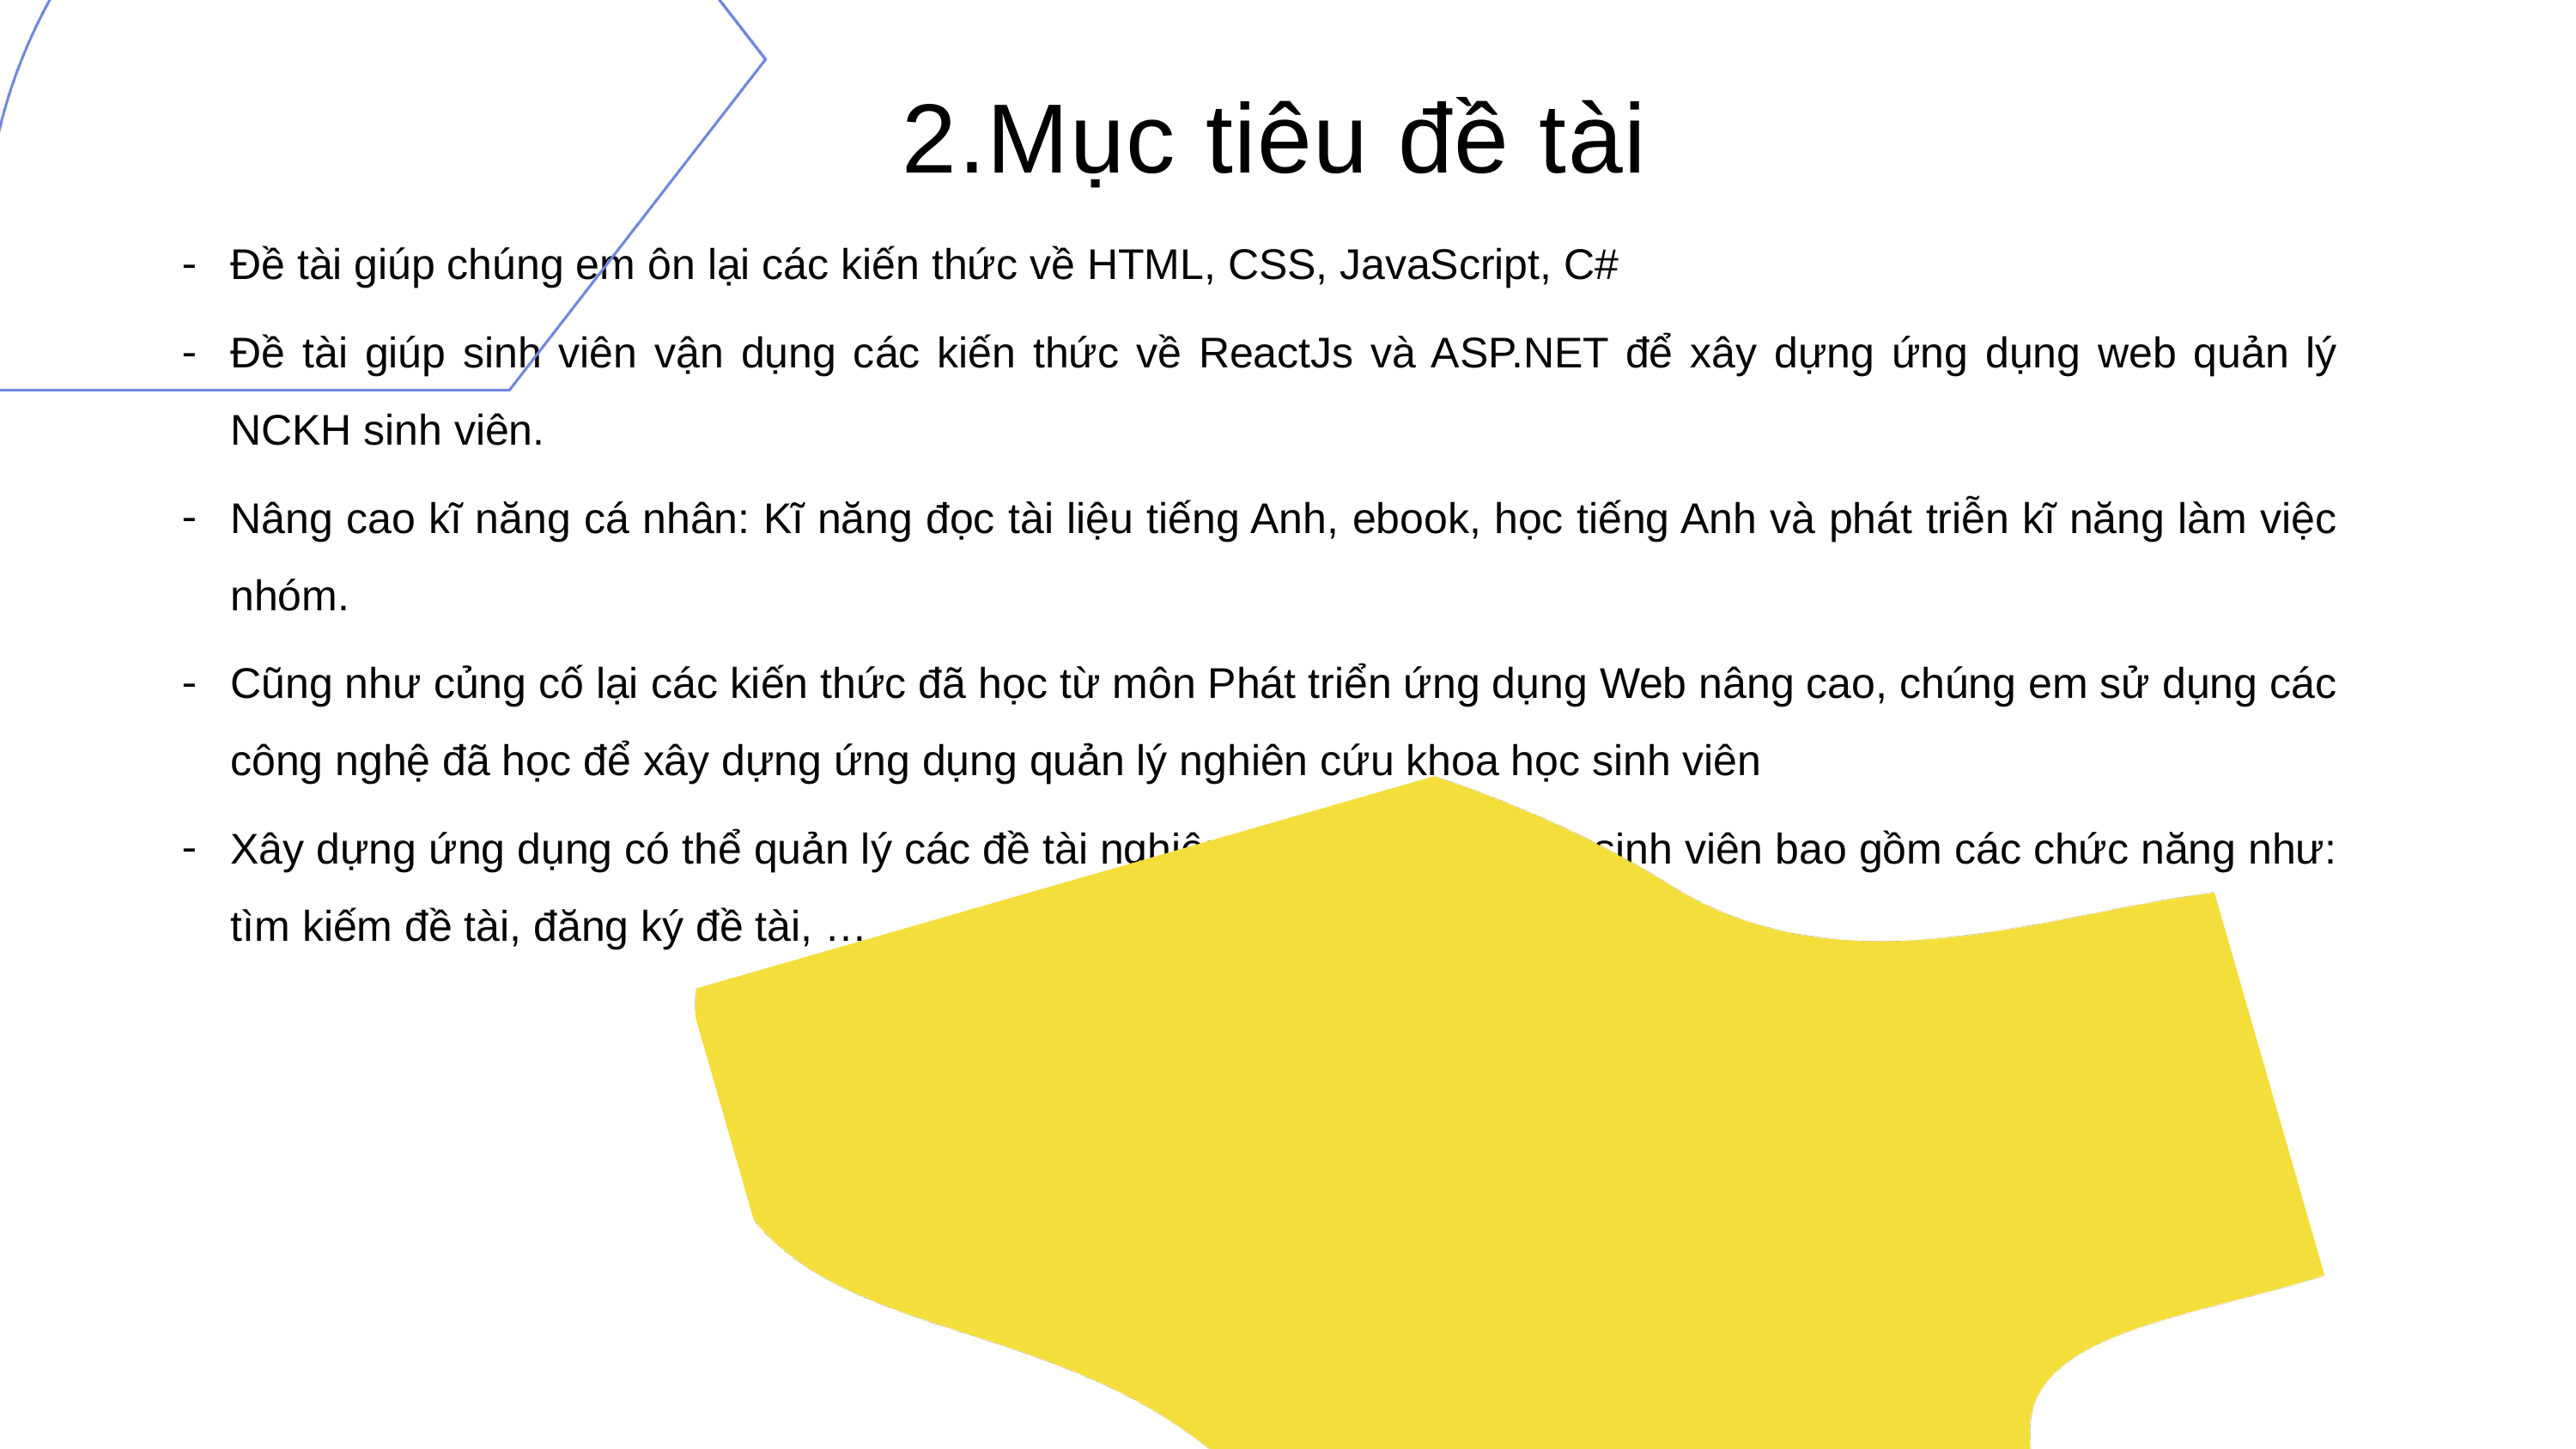

2.Mục tiêu đề tài
Đề tài giúp chúng em ôn lại các kiến thức về HTML, CSS, JavaScript, C#
Đề tài giúp sinh viên vận dụng các kiến thức về ReactJs và ASP.NET để xây dựng ứng dụng web quản lý NCKH sinh viên.
Nâng cao kĩ năng cá nhân: Kĩ năng đọc tài liệu tiếng Anh, ebook, học tiếng Anh và phát triễn kĩ năng làm việc nhóm.
Cũng như củng cố lại các kiến thức đã học từ môn Phát triển ứng dụng Web nâng cao, chúng em sử dụng các công nghệ đã học để xây dựng ứng dụng quản lý nghiên cứu khoa học sinh viên
Xây dựng ứng dụng có thể quản lý các đề tài nghiên cứu khoa học của sinh viên bao gồm các chức năng như: tìm kiếm đề tài, đăng ký đề tài, …